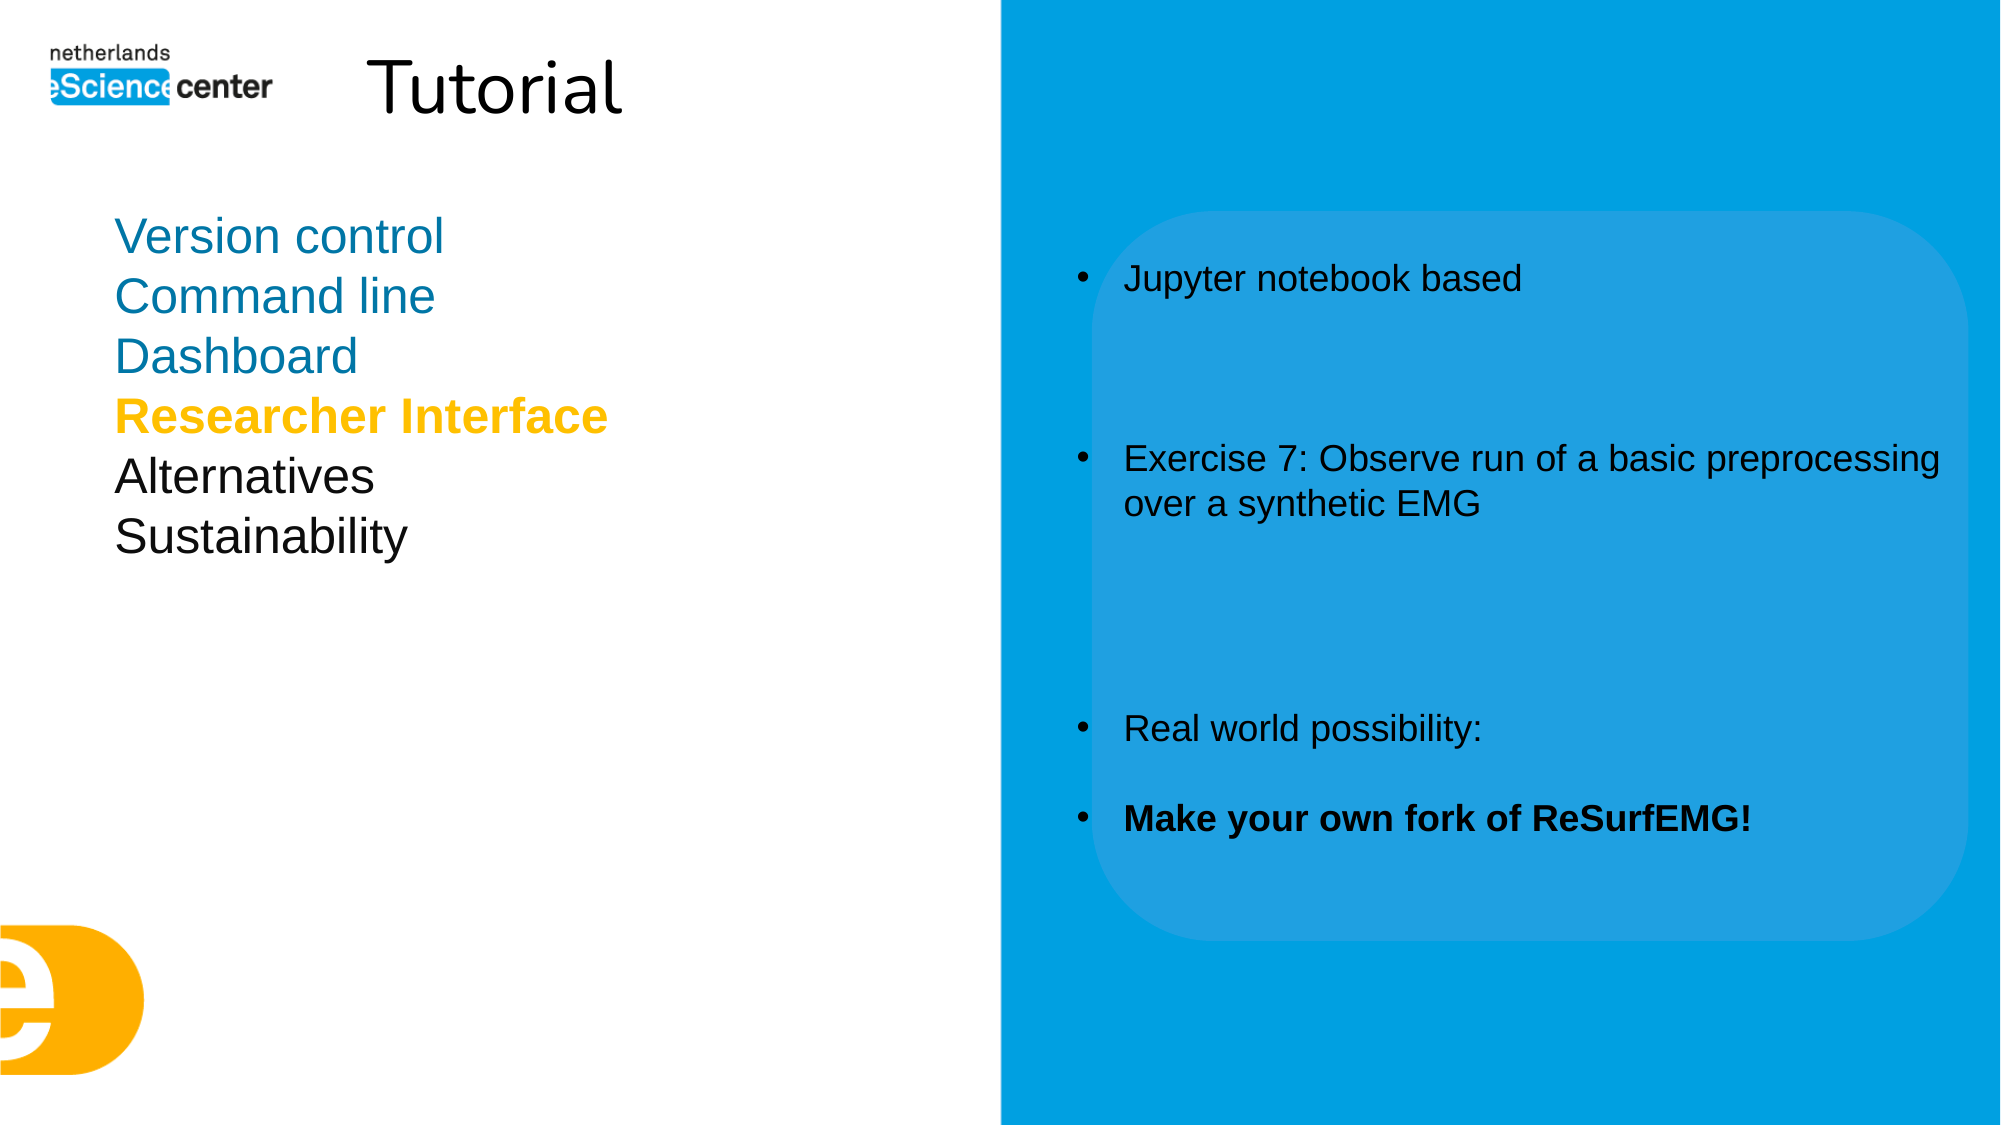

Tutorial

Version control
Command line
Dashboard
Researcher Interface
Alternatives
Sustainability

Jupyter notebook based

Exercise 7: Observe run of a basic preprocessing over a synthetic EMG

Real world possibility:

Make your own fork of ReSurfEMG!